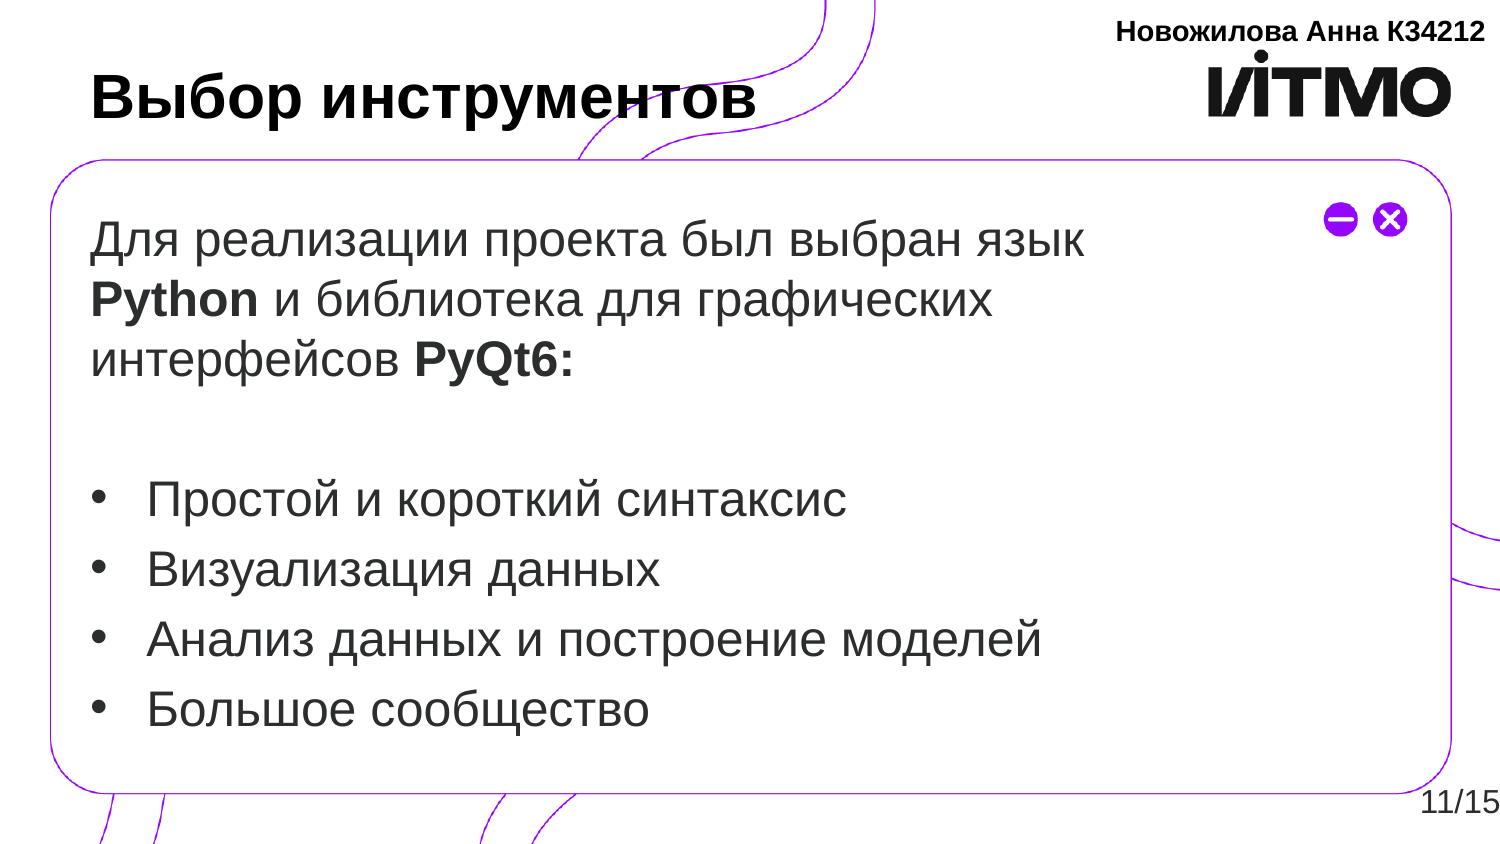

Новожилова Анна К34212
# Выбор инструментов
Для реализации проекта был выбран язык Python и библиотека для графических интерфейсов PyQt6:

Простой и короткий синтаксис
Визуализация данных
Анализ данных и построение моделей
Большое сообщество
11/15